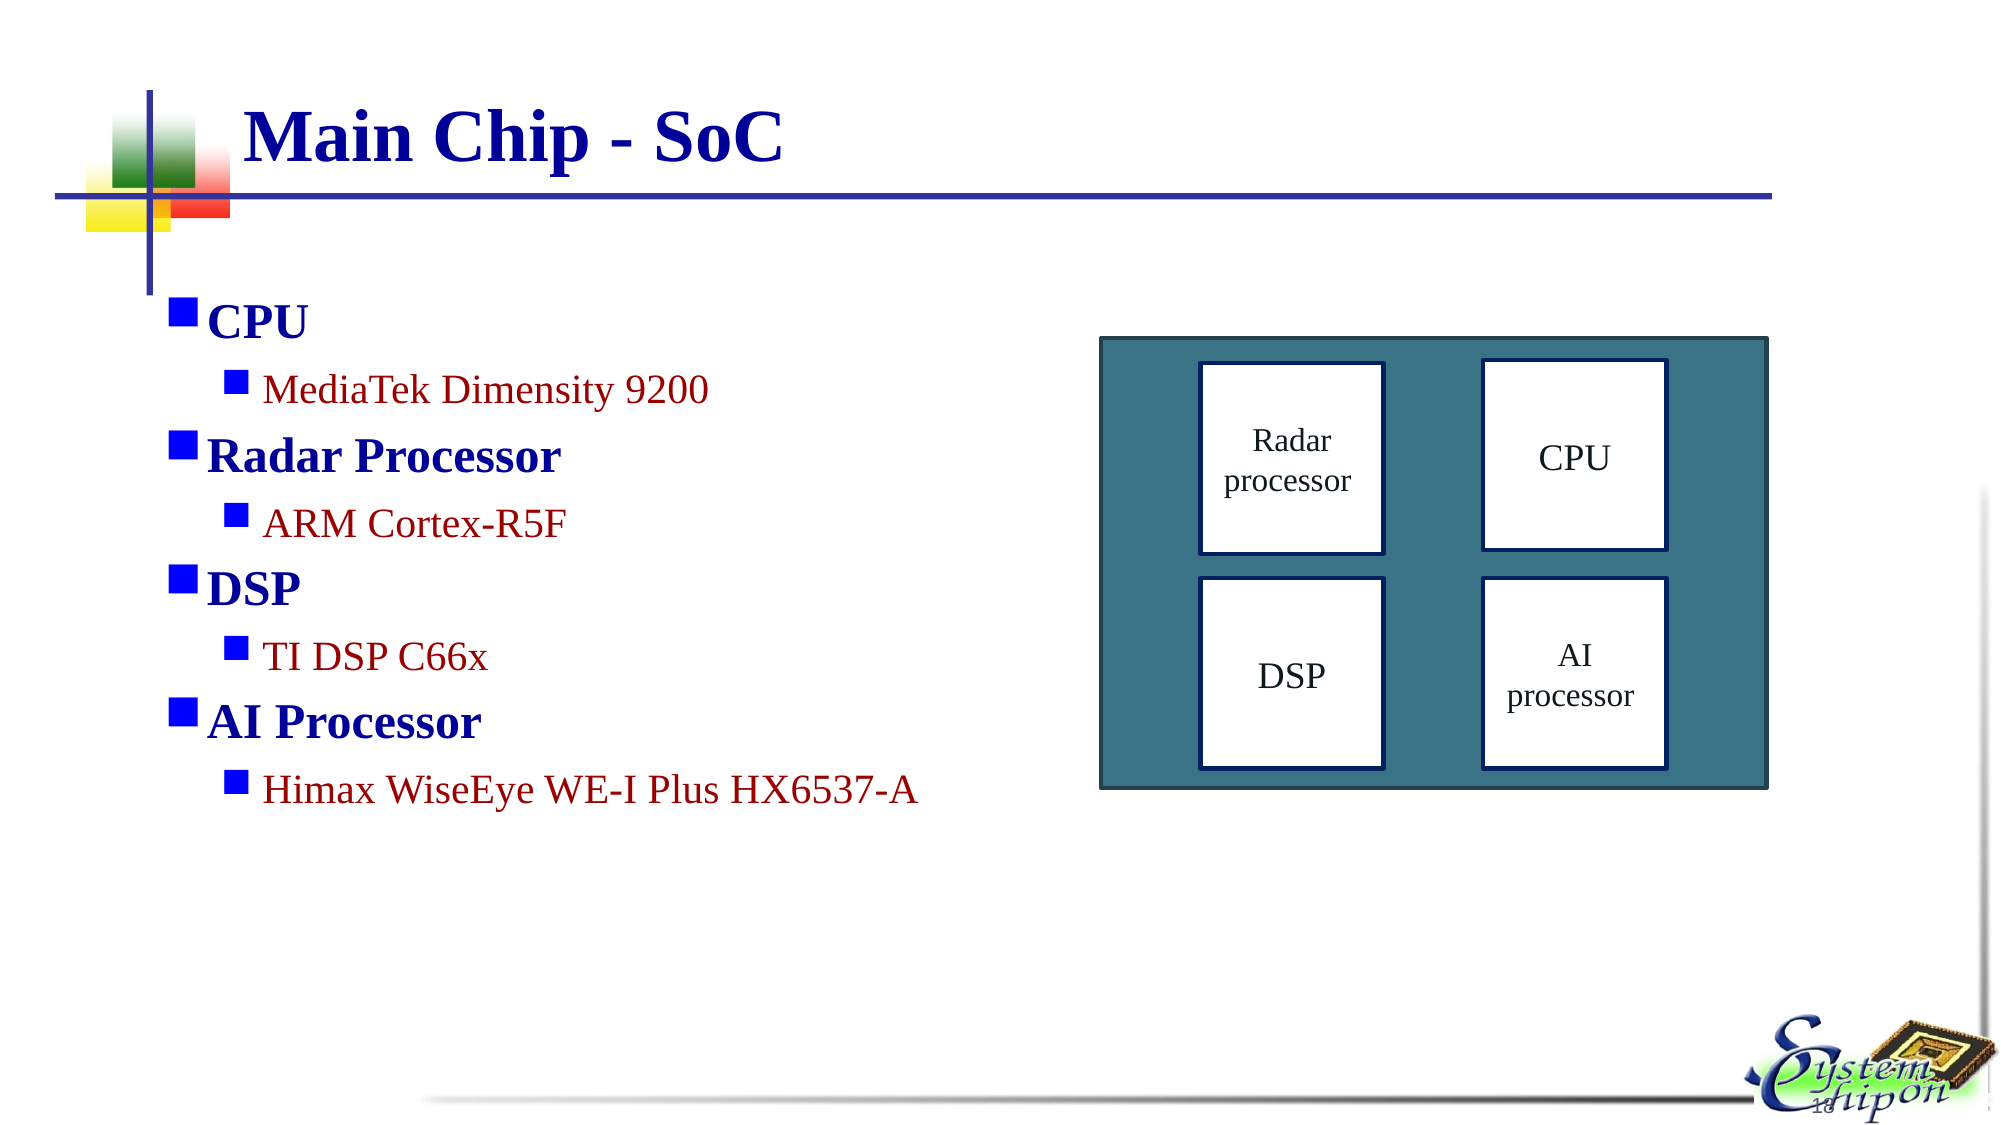

# Main Chip - SoC
CPU
MediaTek Dimensity 9200
Radar Processor
ARM Cortex-R5F
DSP
TI DSP C66x
AI Processor
Himax WiseEye WE-I Plus HX6537-A

CPU
Radar
processor
DSP
AI
processor
18